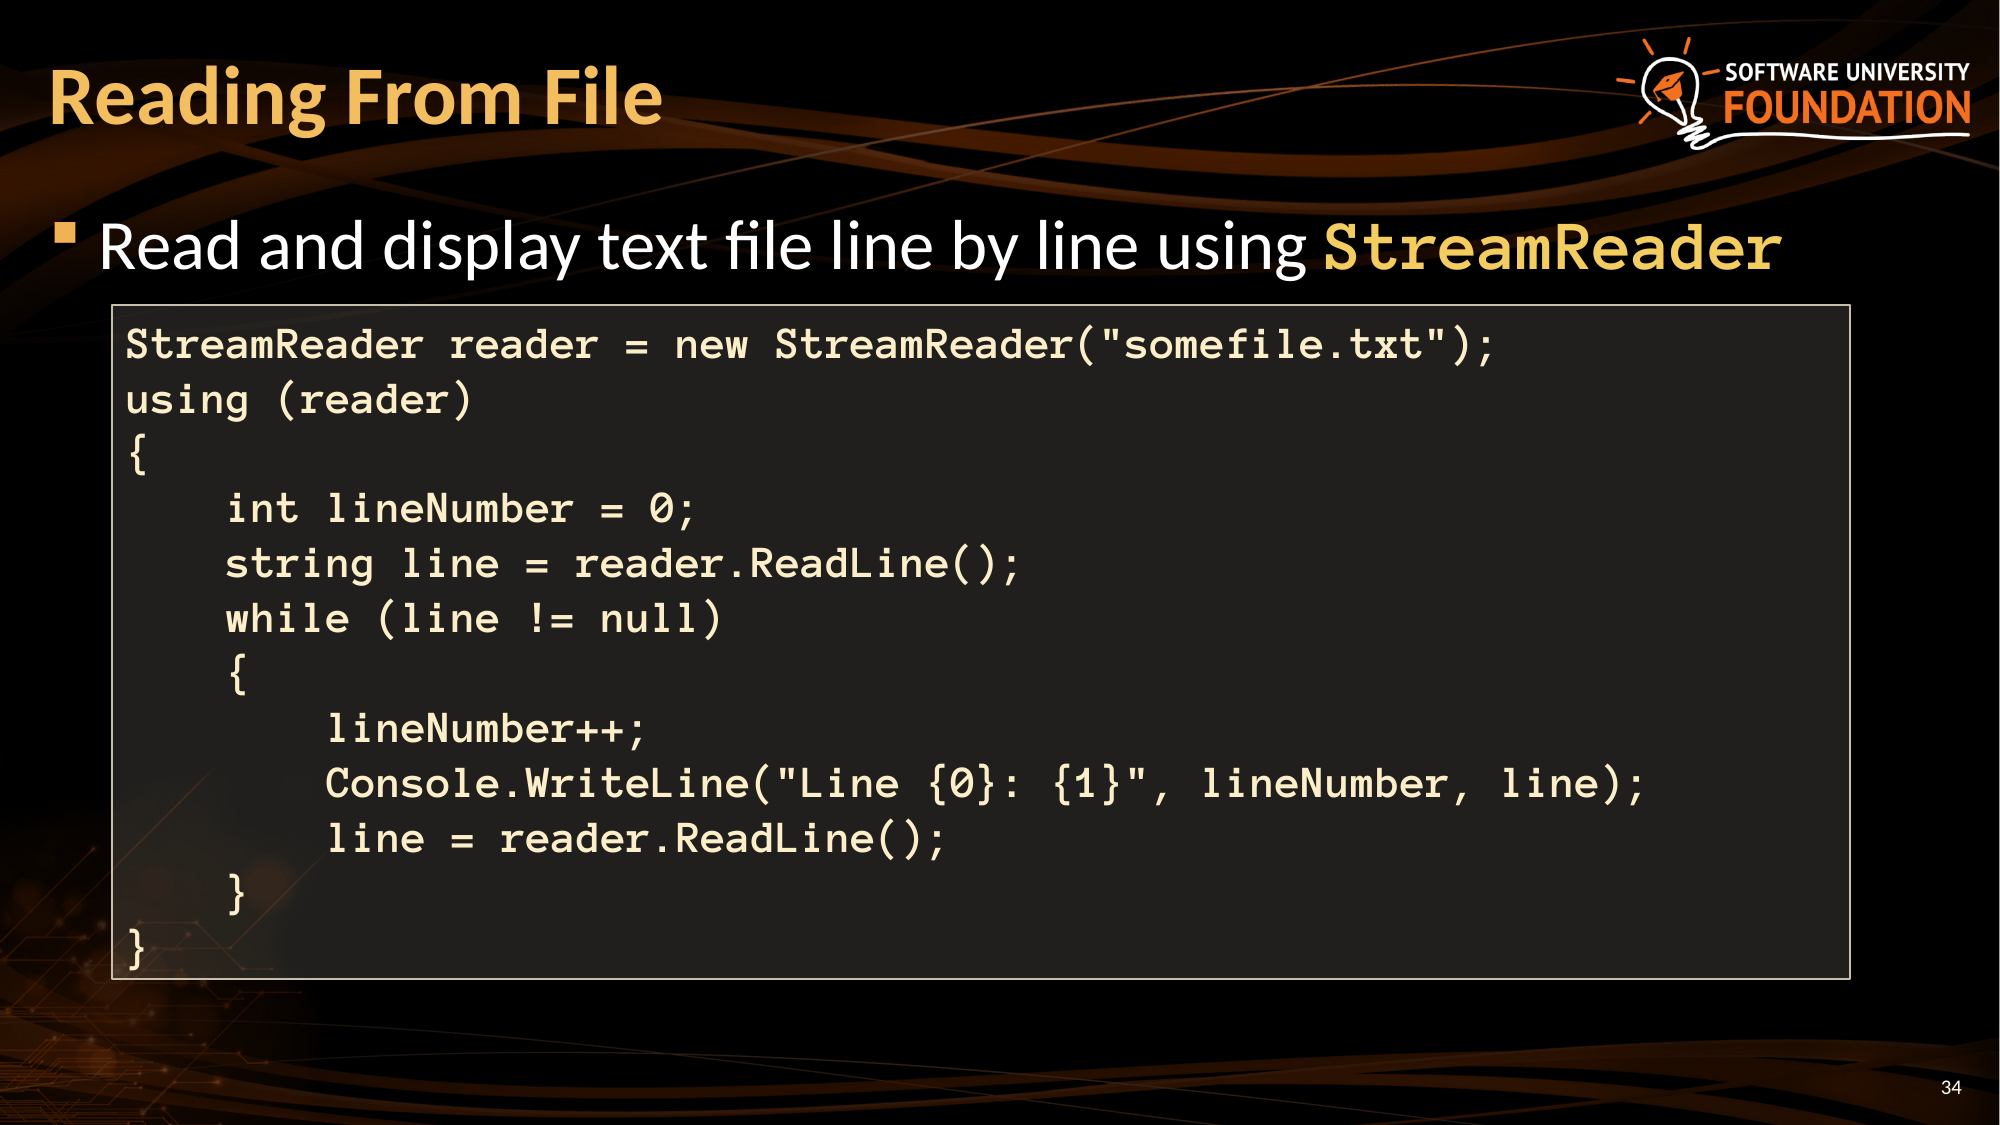

# Reading From File
Read and display text file line by line using StreamReader
StreamReader reader = new StreamReader("somefile.txt");
using (reader)
{
    int lineNumber = 0;
    string line = reader.ReadLine();
    while (line != null)
    {
        lineNumber++;
        Console.WriteLine("Line {0}: {1}", lineNumber, line);
        line = reader.ReadLine();
    }
}
34